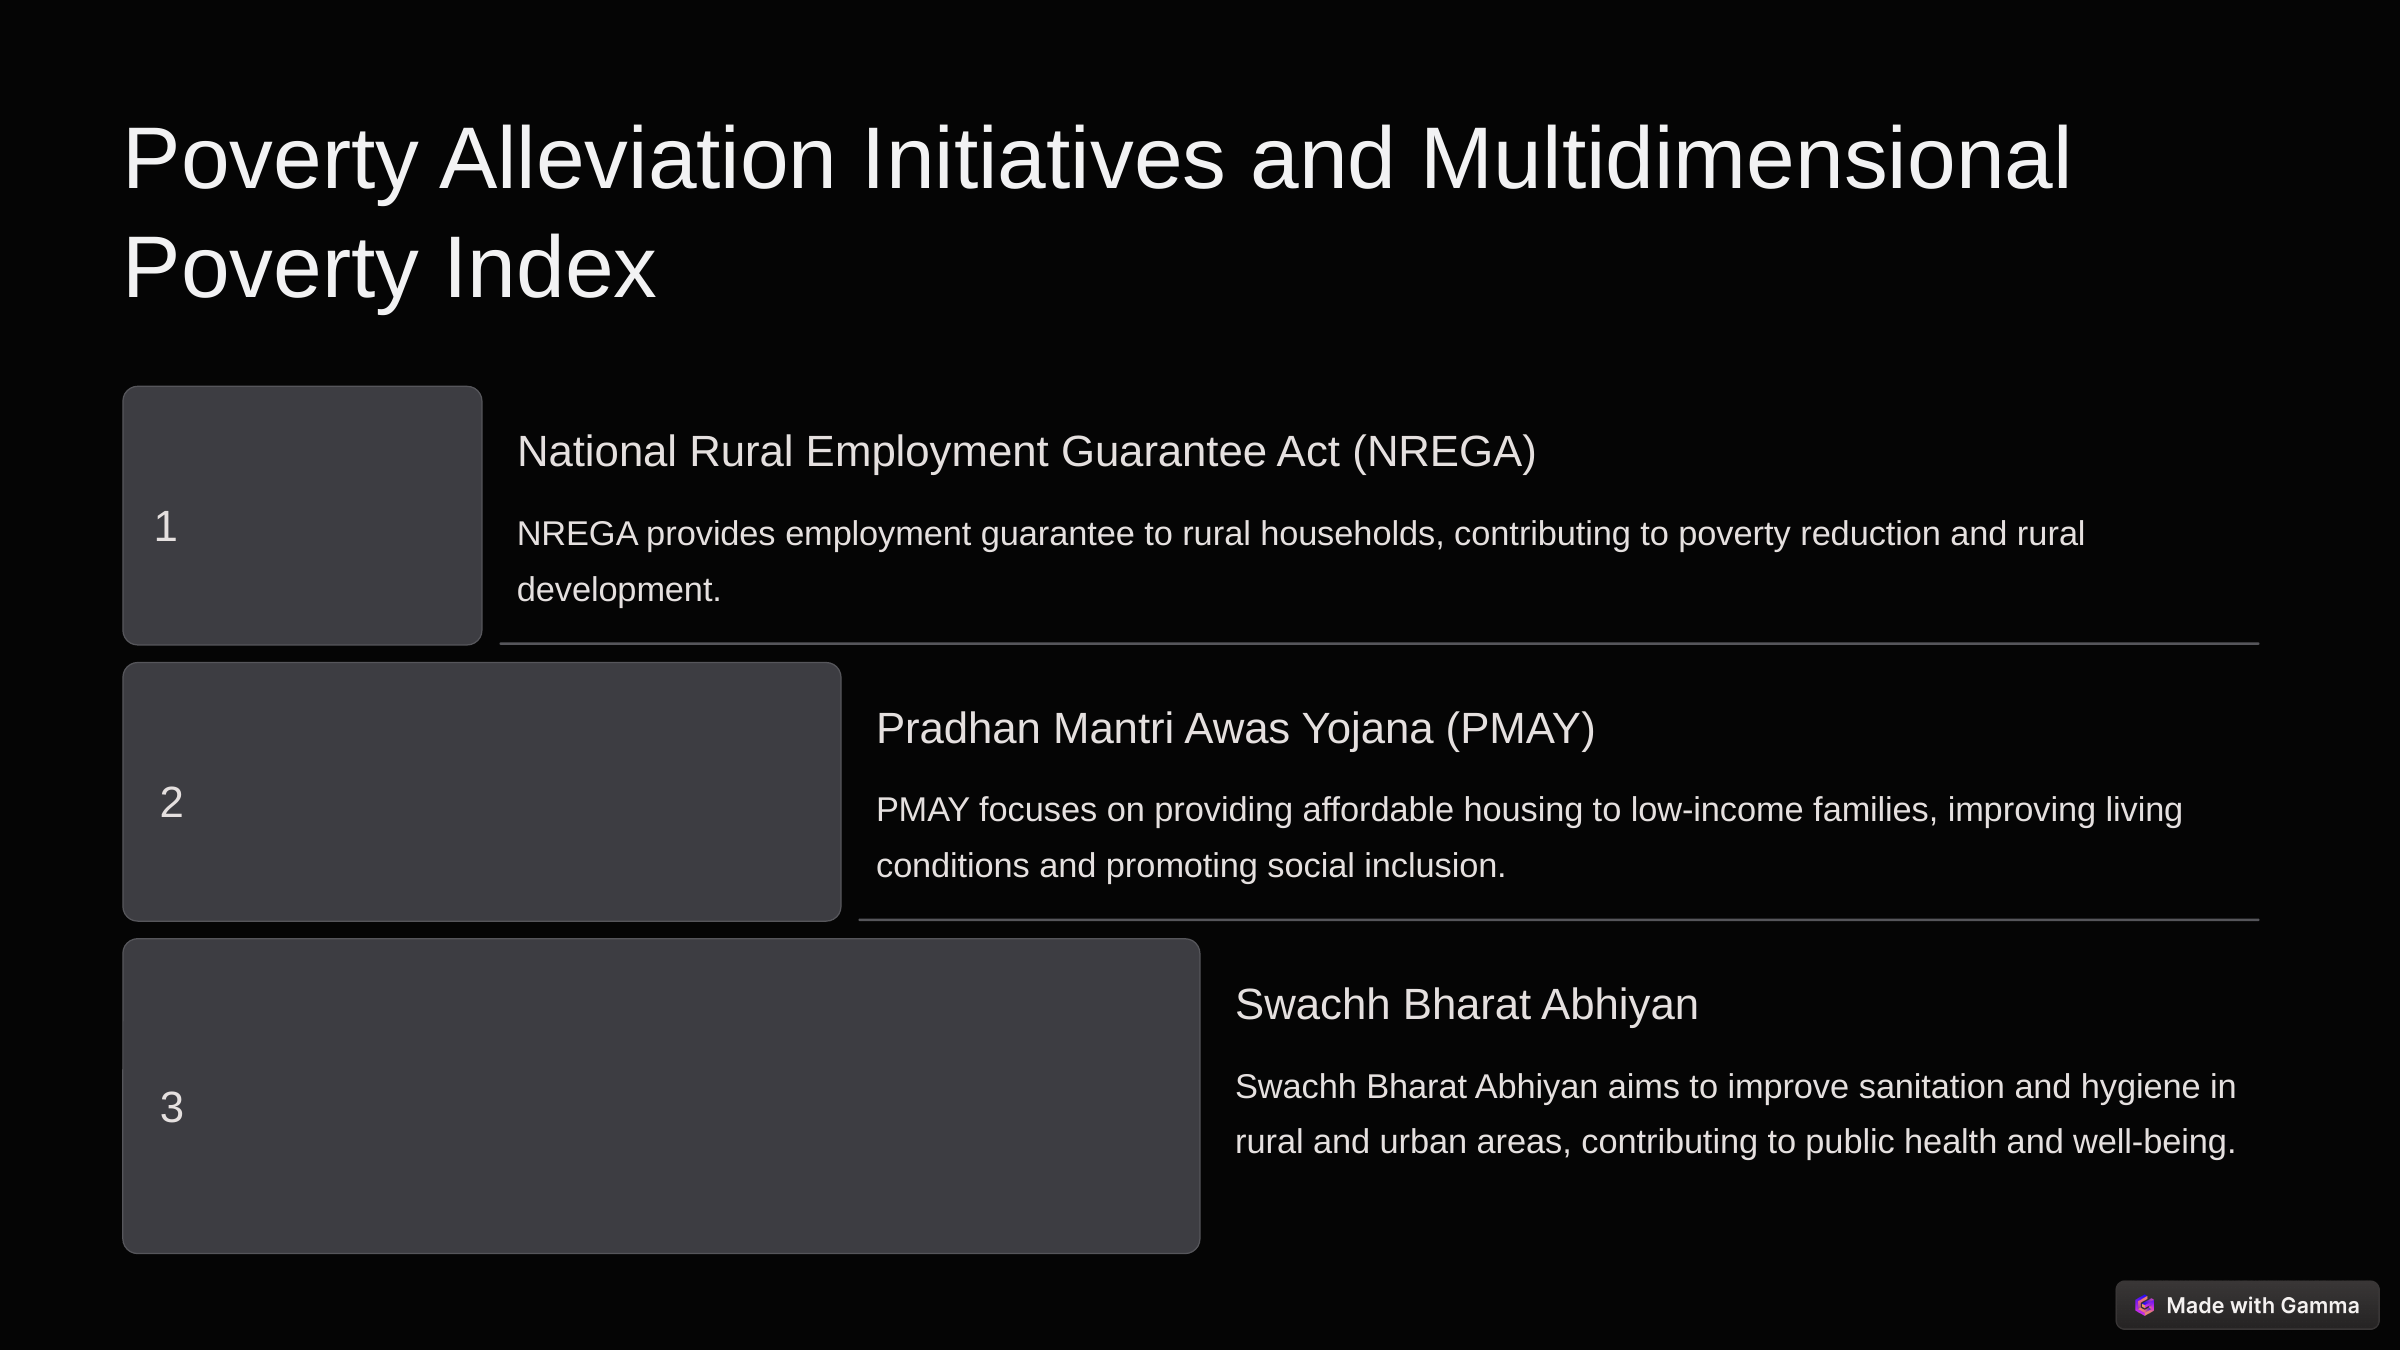

Poverty Alleviation Initiatives and Multidimensional Poverty Index

National Rural Employment Guarantee Act (NREGA)
1
NREGA provides employment guarantee to rural households, contributing to poverty reduction and rural development.

Pradhan Mantri Awas Yojana (PMAY)
2
PMAY focuses on providing affordable housing to low-income families, improving living conditions and promoting social inclusion.

Swachh Bharat Abhiyan
Swachh Bharat Abhiyan aims to improve sanitation and hygiene in rural and urban areas, contributing to public health and well-being.
3